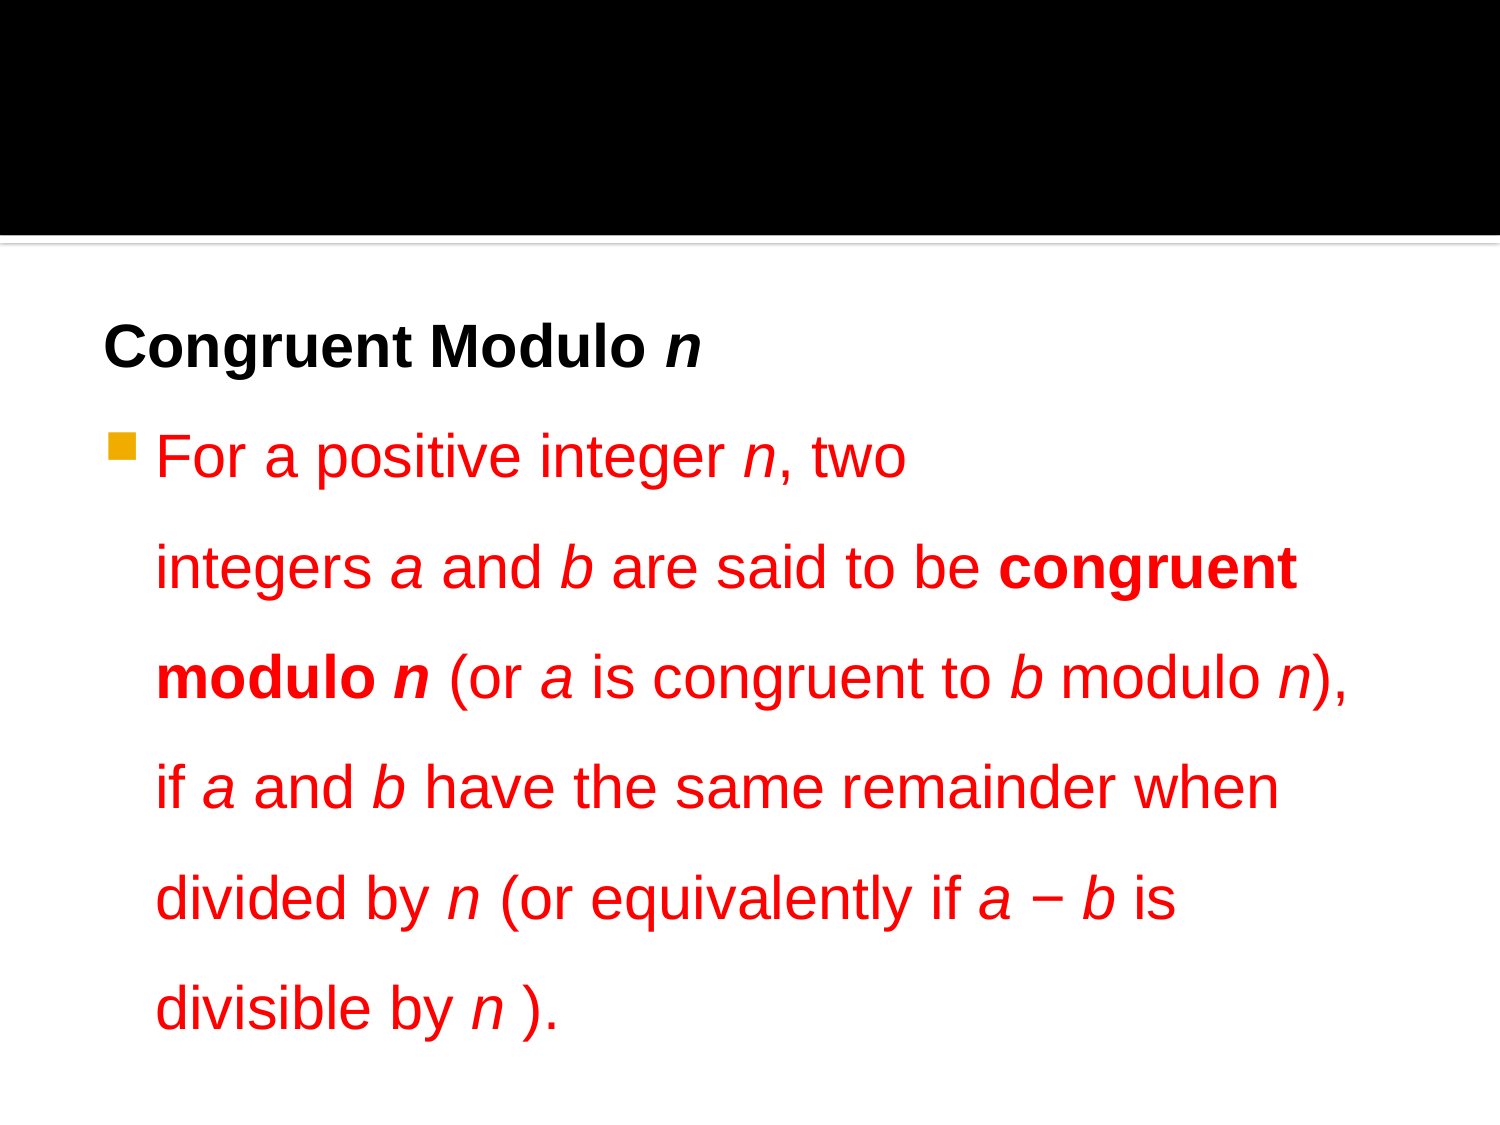

#
Congruent Modulo n
For a positive integer n, two integers a and b are said to be congruent modulo n (or a is congruent to b modulo n), if a and b have the same remainder when divided by n (or equivalently if a − b is divisible by n ).